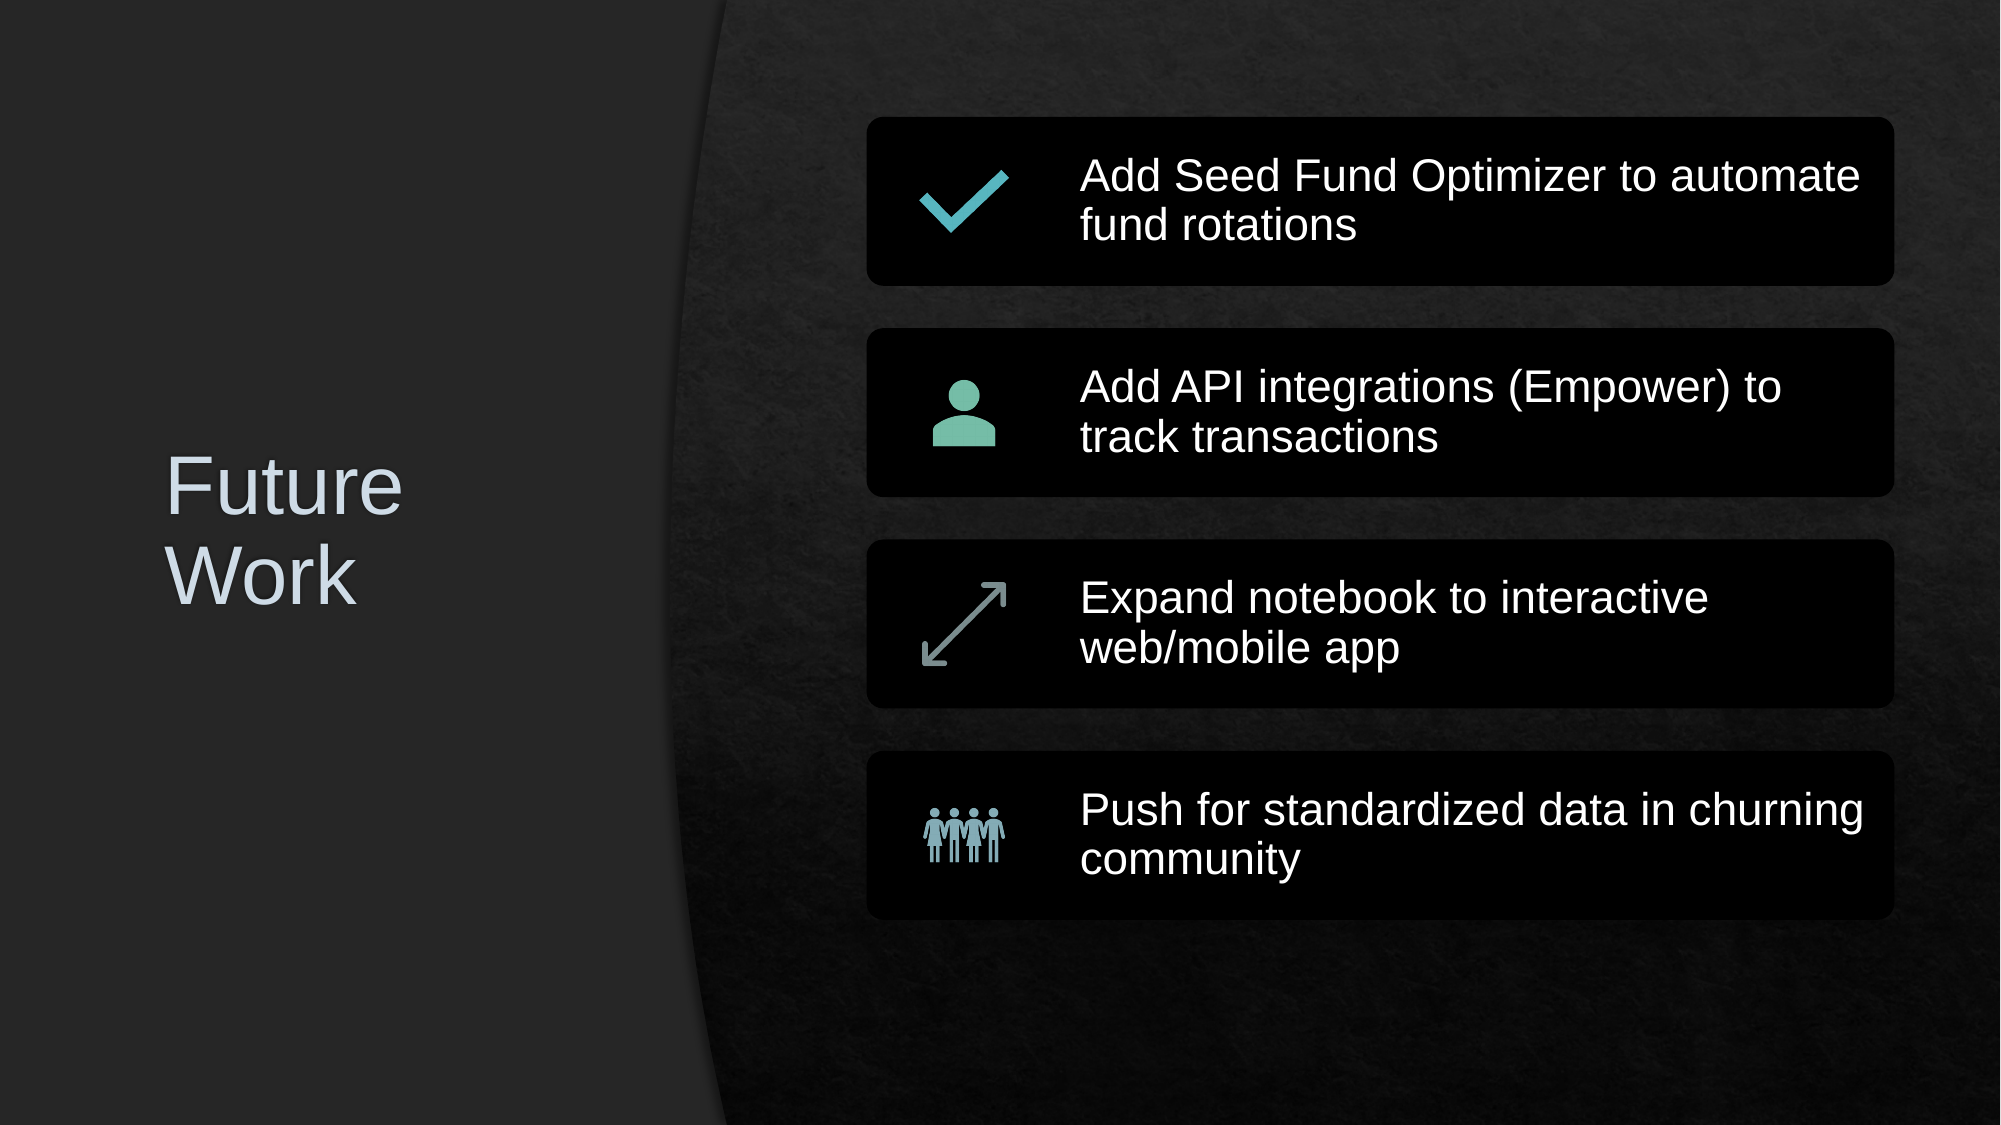

# Future Work
Add Seed Fund Optimizer to automate fund rotations
Add API integrations (Empower) to track transactions
Expand notebook to interactive web/mobile app
Push for standardized data in churning community